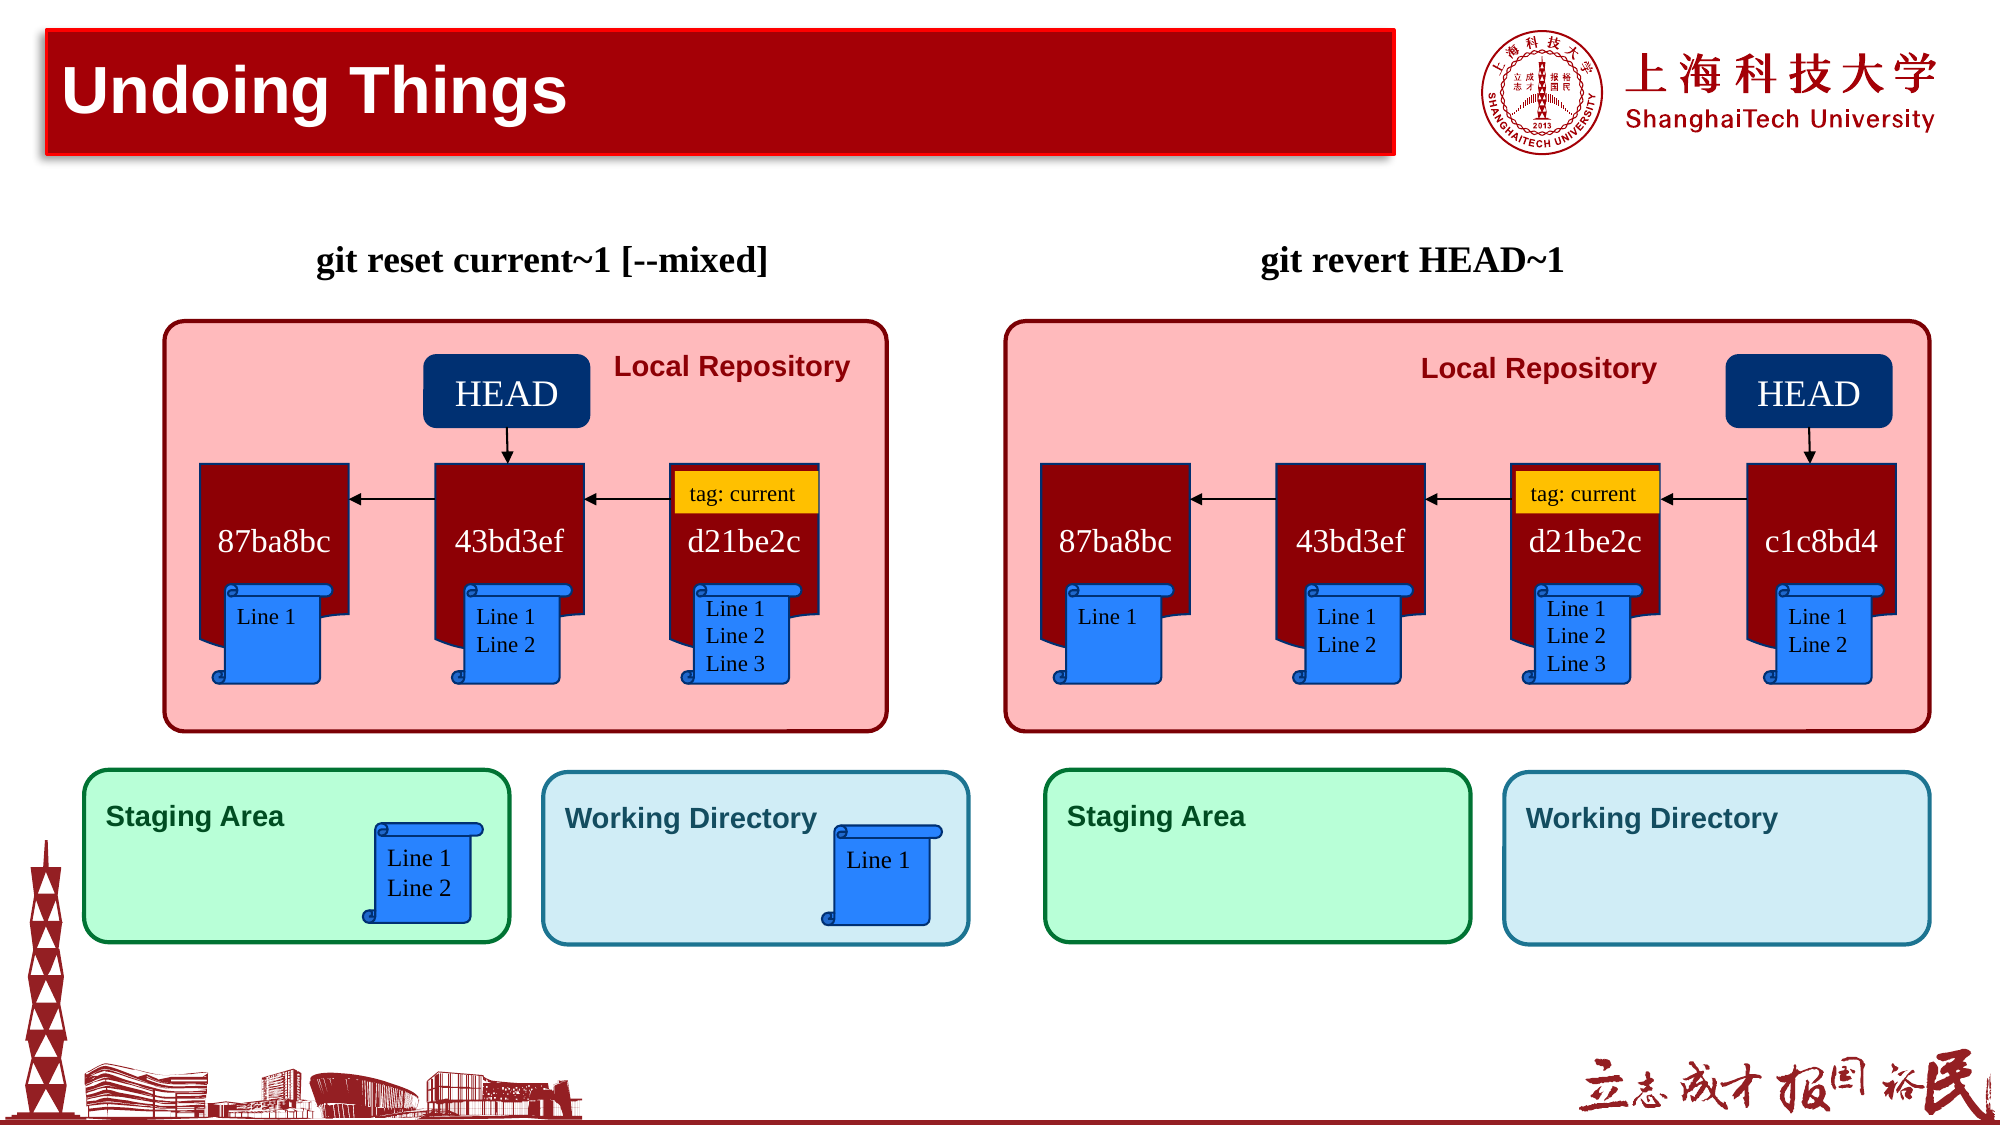

# Undoing Things
git reset current~1 [--mixed]
git revert HEAD~1

Local Repository
Local Repository
HEAD
HEAD
87ba8bc
43bd3ef
d21be2c
87ba8bc
43bd3ef
d21be2c
c1c8bd4
tag: current
tag: current

Line 1
Line 2
Line 3
Line 1
Line 2
Line 3
Line 1
Line 2
Line 1
Line 2
Line 1
Line 2
Line 1
Line 1

Staging Area
Staging Area
Working Directory
Working Directory

Line 1
Line 2
Line 1